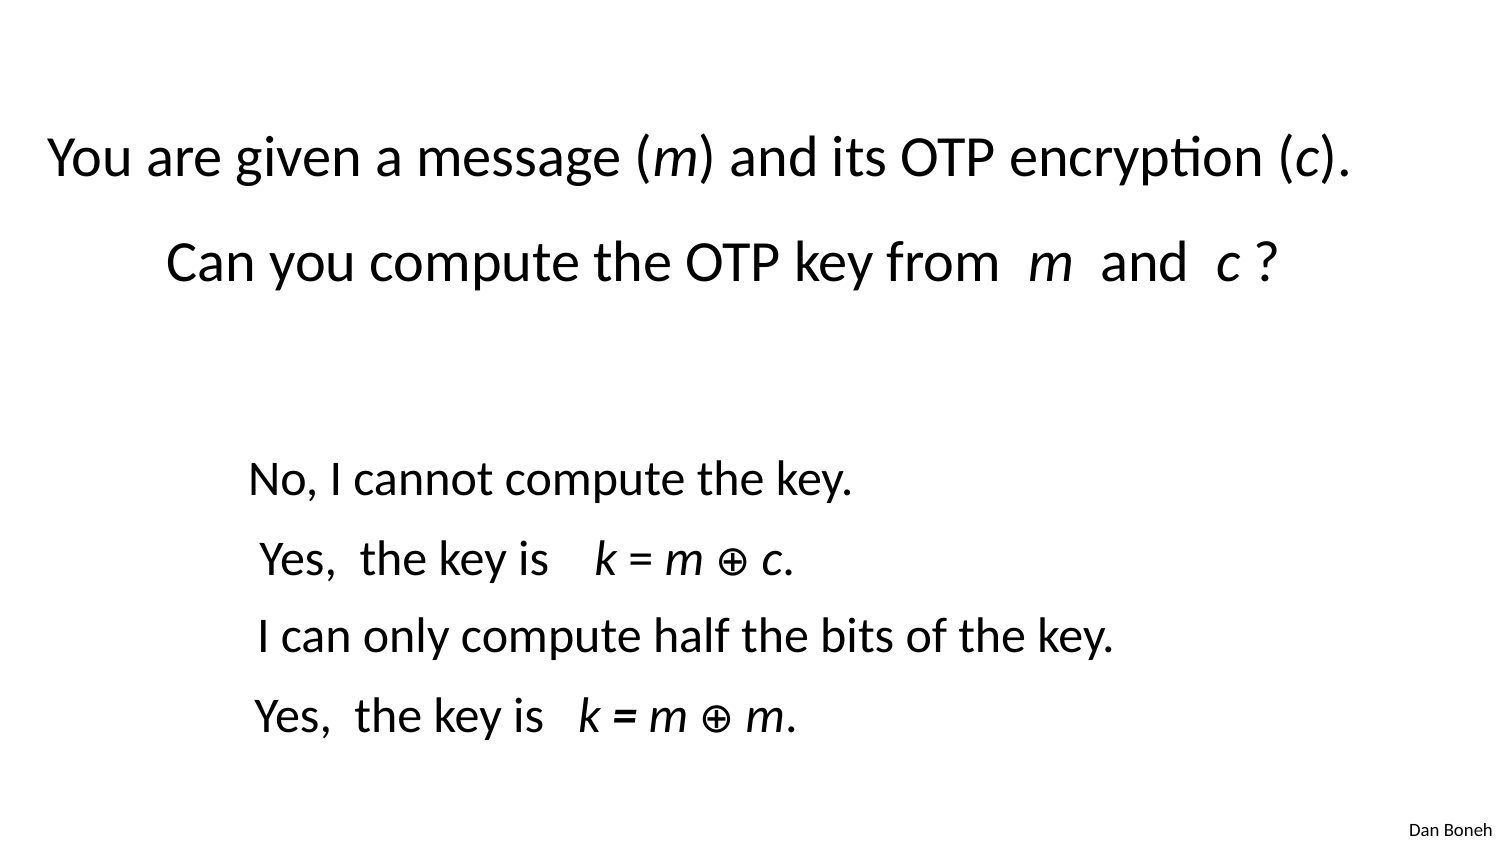

You are given a message (m) and its OTP encryption (c).
         Can you compute the OTP key from  m  and  c ?
No, I cannot compute the key.
Yes,  the key is    k = m ⊕ c.
I can only compute half the bits of the key.
Yes,  the key is   k = m ⊕ m.